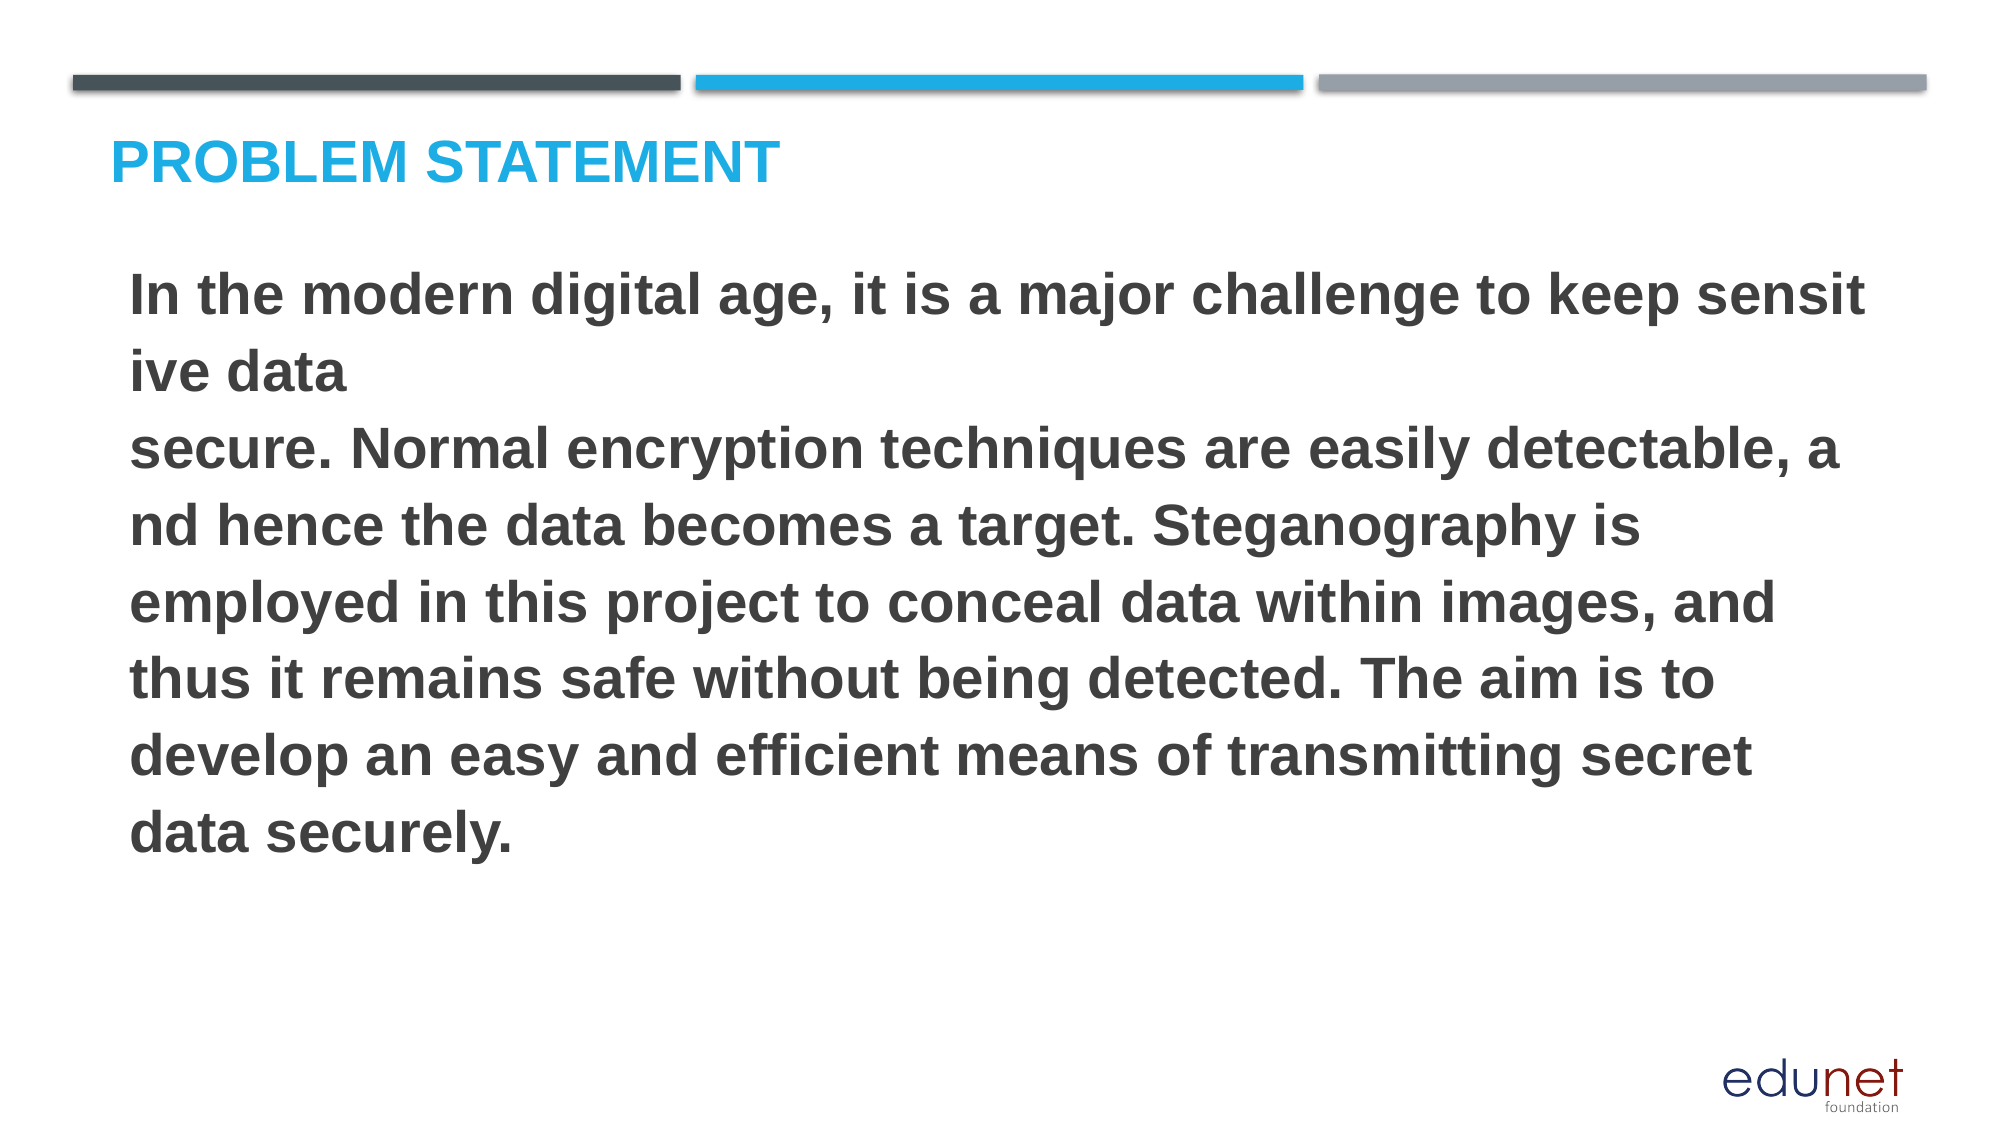

# Problem Statement
In the modern digital age, it is a major challenge to keep sensitive data secure. Normal encryption techniques are easily detectable, and hence the data becomes a target. Steganography is employed in this project to conceal data within images, and thus it remains safe without being detected. The aim is to develop an easy and efficient means of transmitting secret data securely.